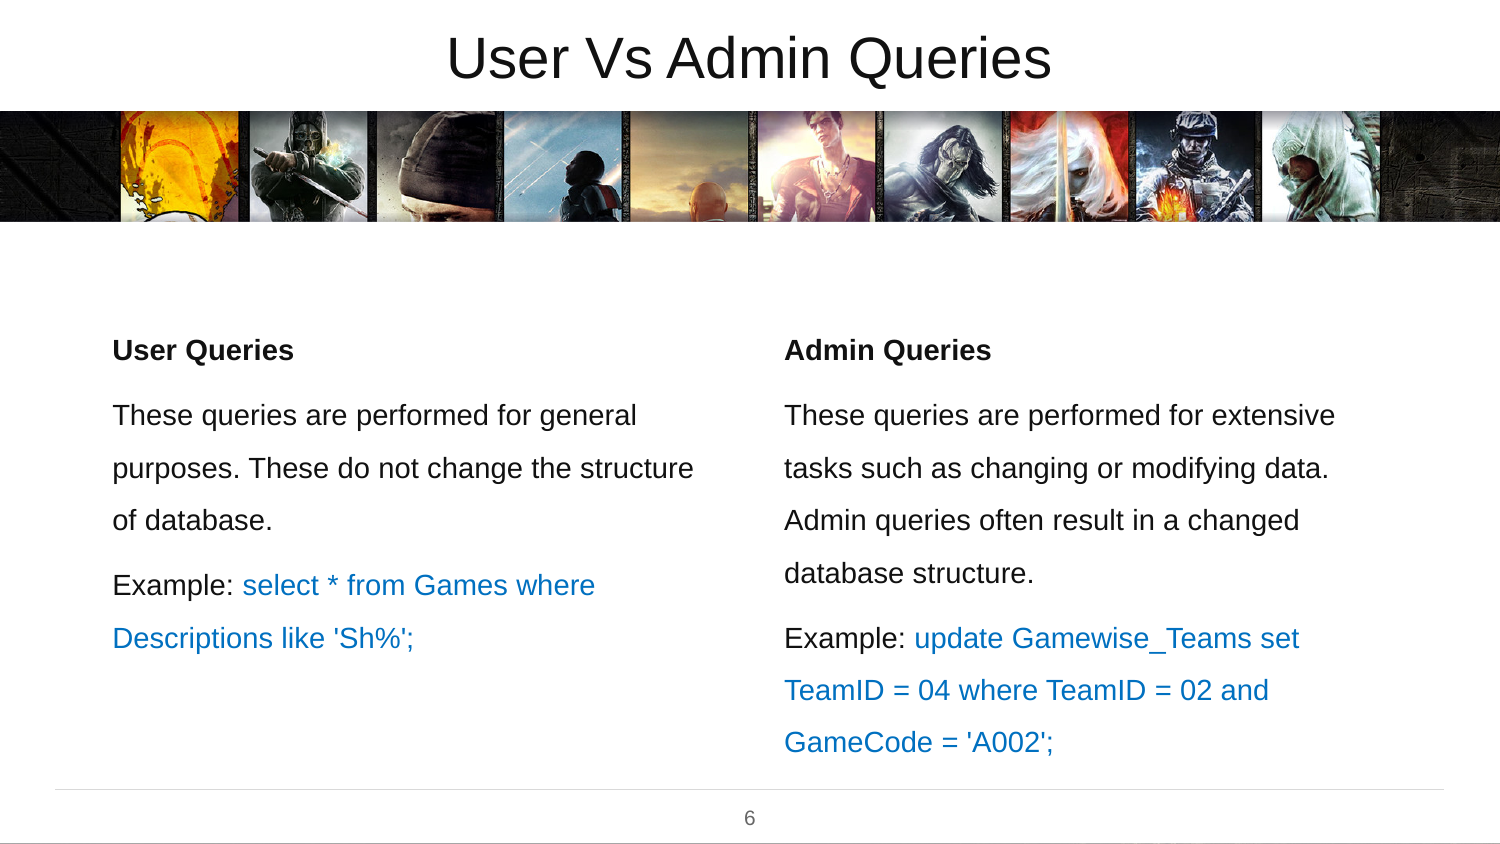

# User Vs Admin Queries
User Queries
These queries are performed for general purposes. These do not change the structure of database.
Example: select * from Games where Descriptions like 'Sh%';

Admin Queries
These queries are performed for extensive tasks such as changing or modifying data.  Admin queries often result in a changed database structure.
Example: update Gamewise_Teams set TeamID = 04 where TeamID = 02 and GameCode = 'A002';

6